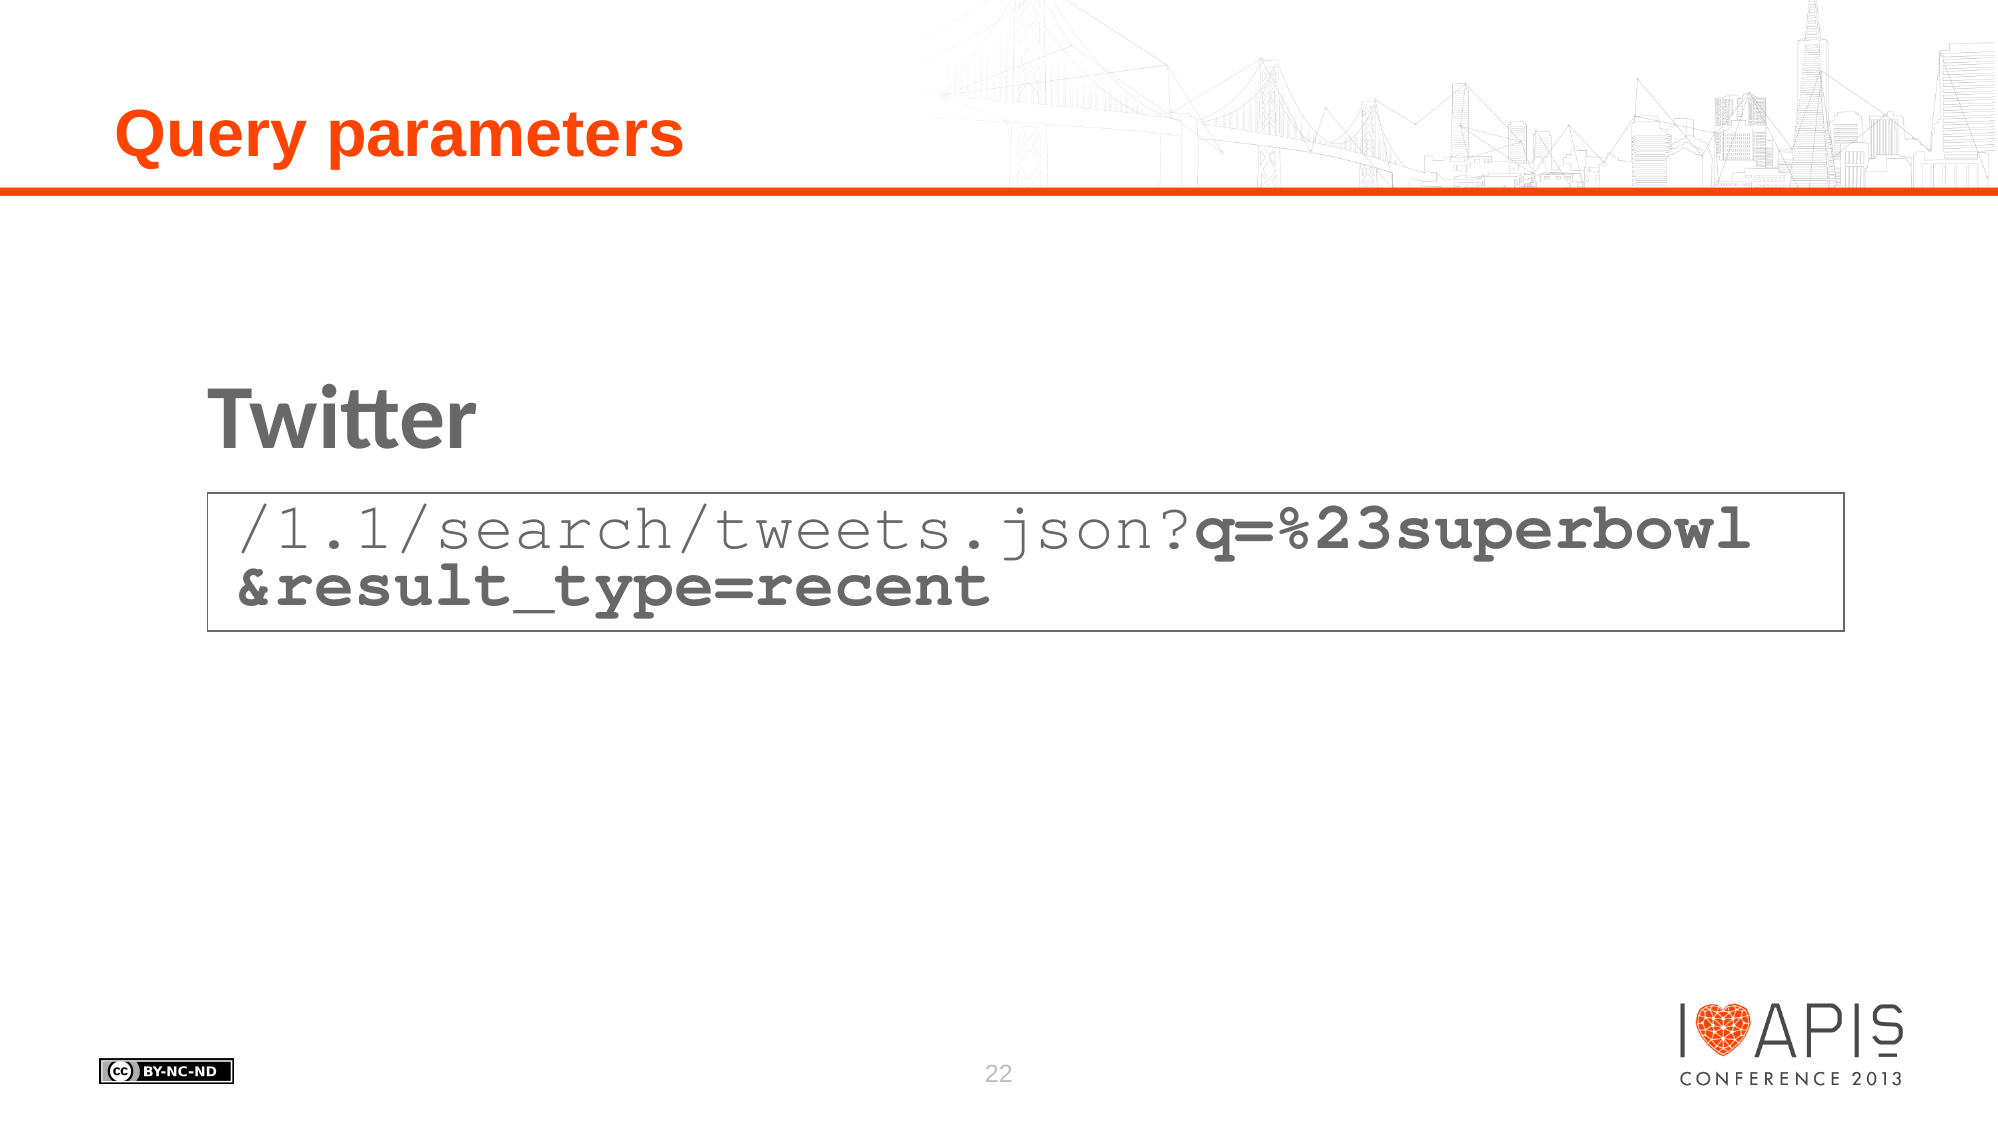

# Query parameters
Twitter
/1.1/search/tweets.json?q=%23superbowl &result_type=recent
22